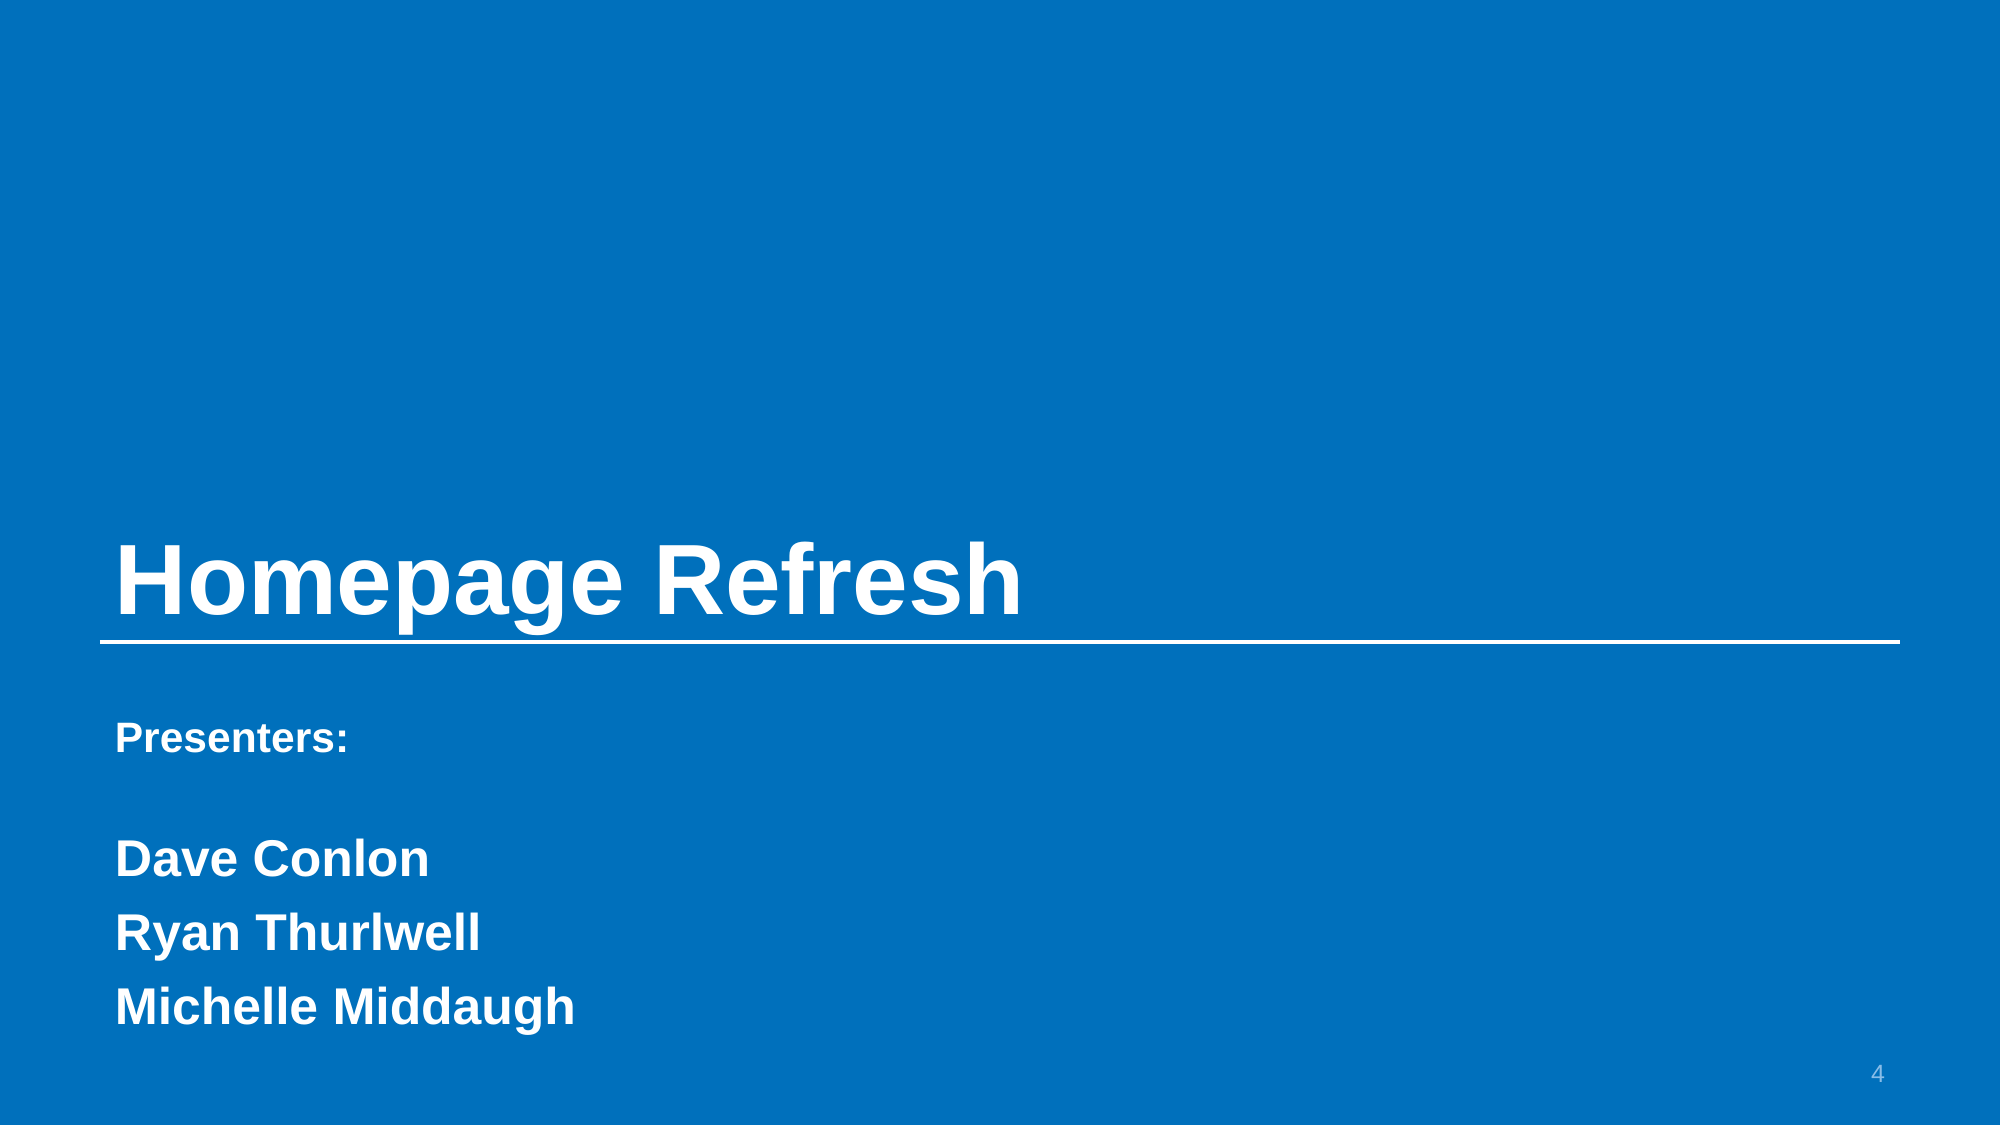

# Homepage Refresh
Presenters:

Dave Conlon
Ryan Thurlwell
Michelle Middaugh
4